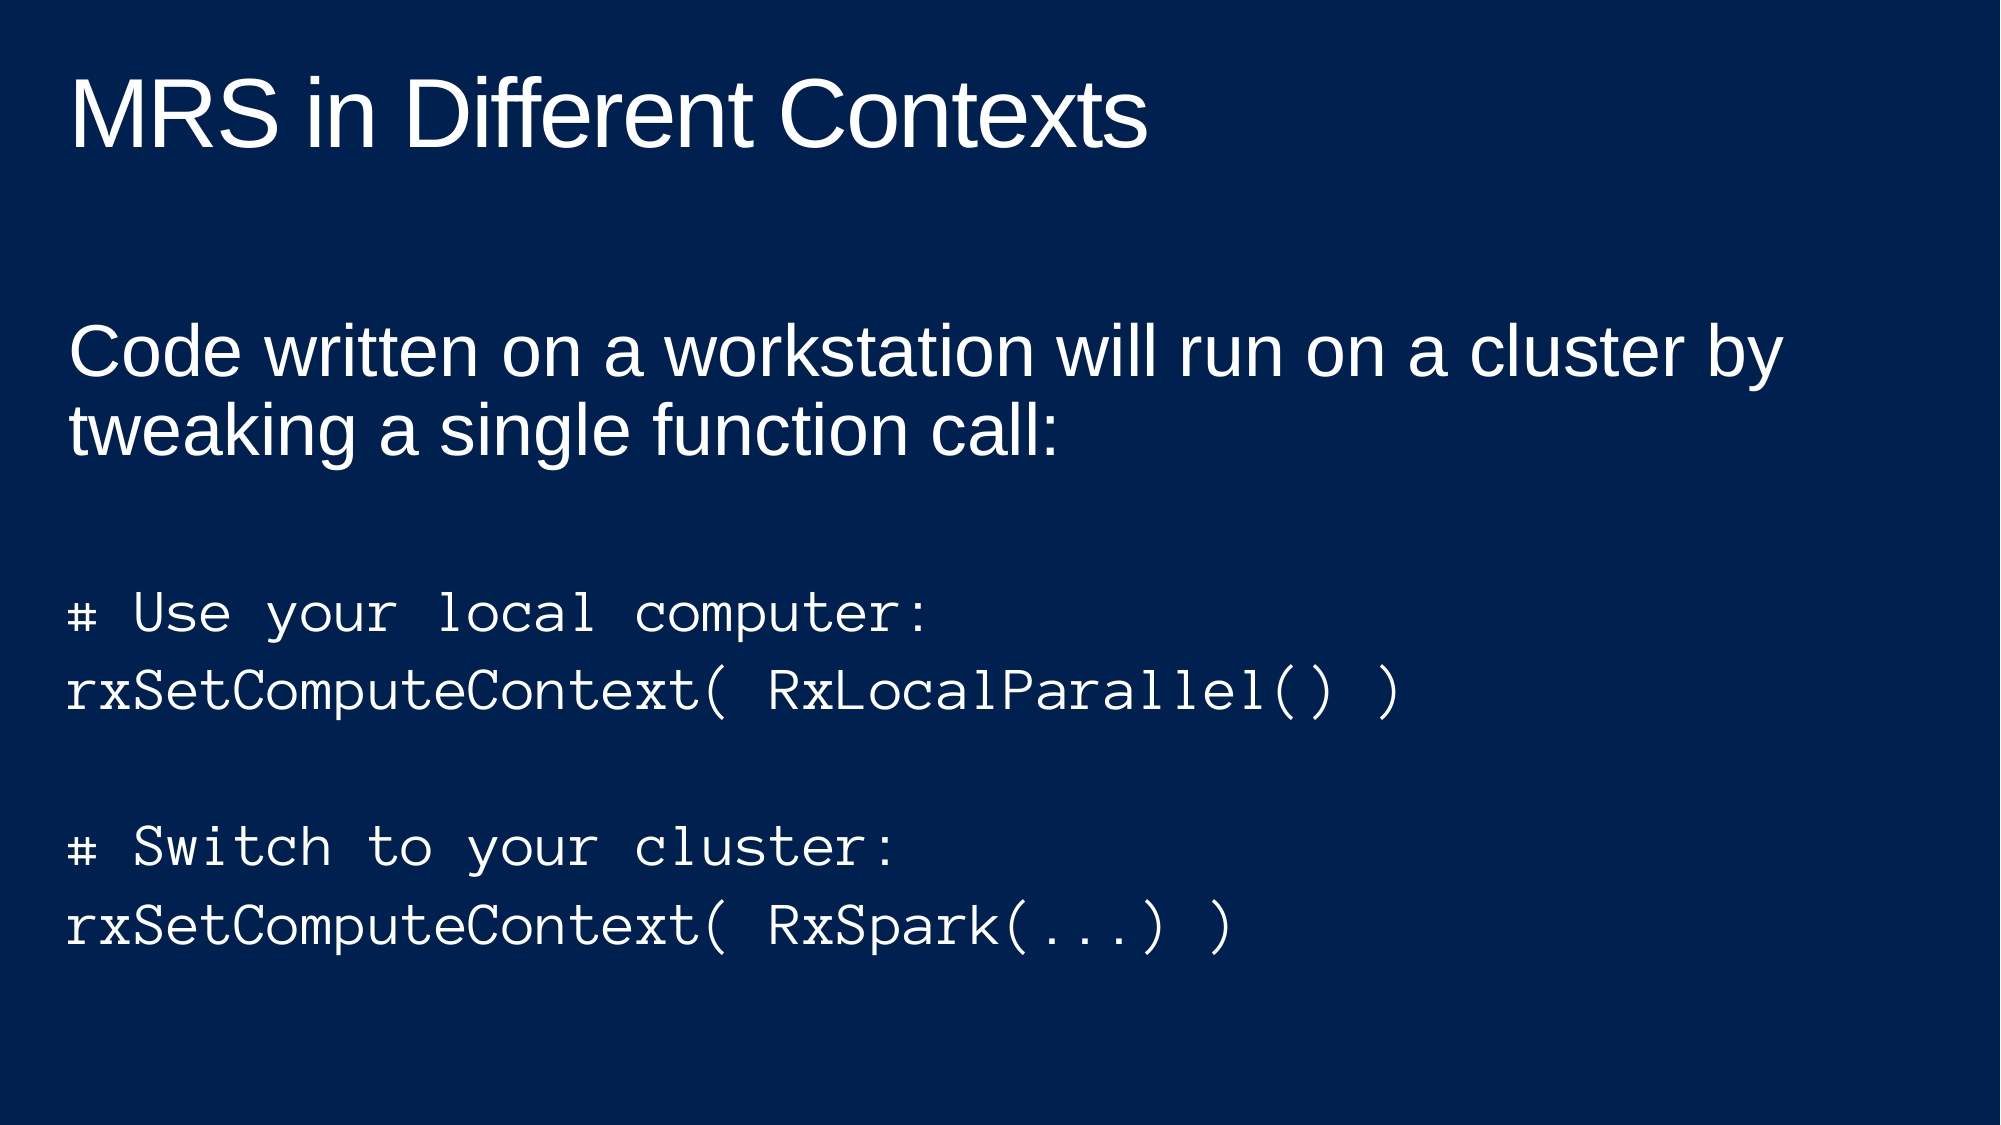

# MRS in Different Contexts

Code written on a workstation will run on a cluster by tweaking a single function call:

# Use your local computer:
rxSetComputeContext( RxLocalParallel() )

# Switch to your cluster:
rxSetComputeContext( RxSpark(...) )